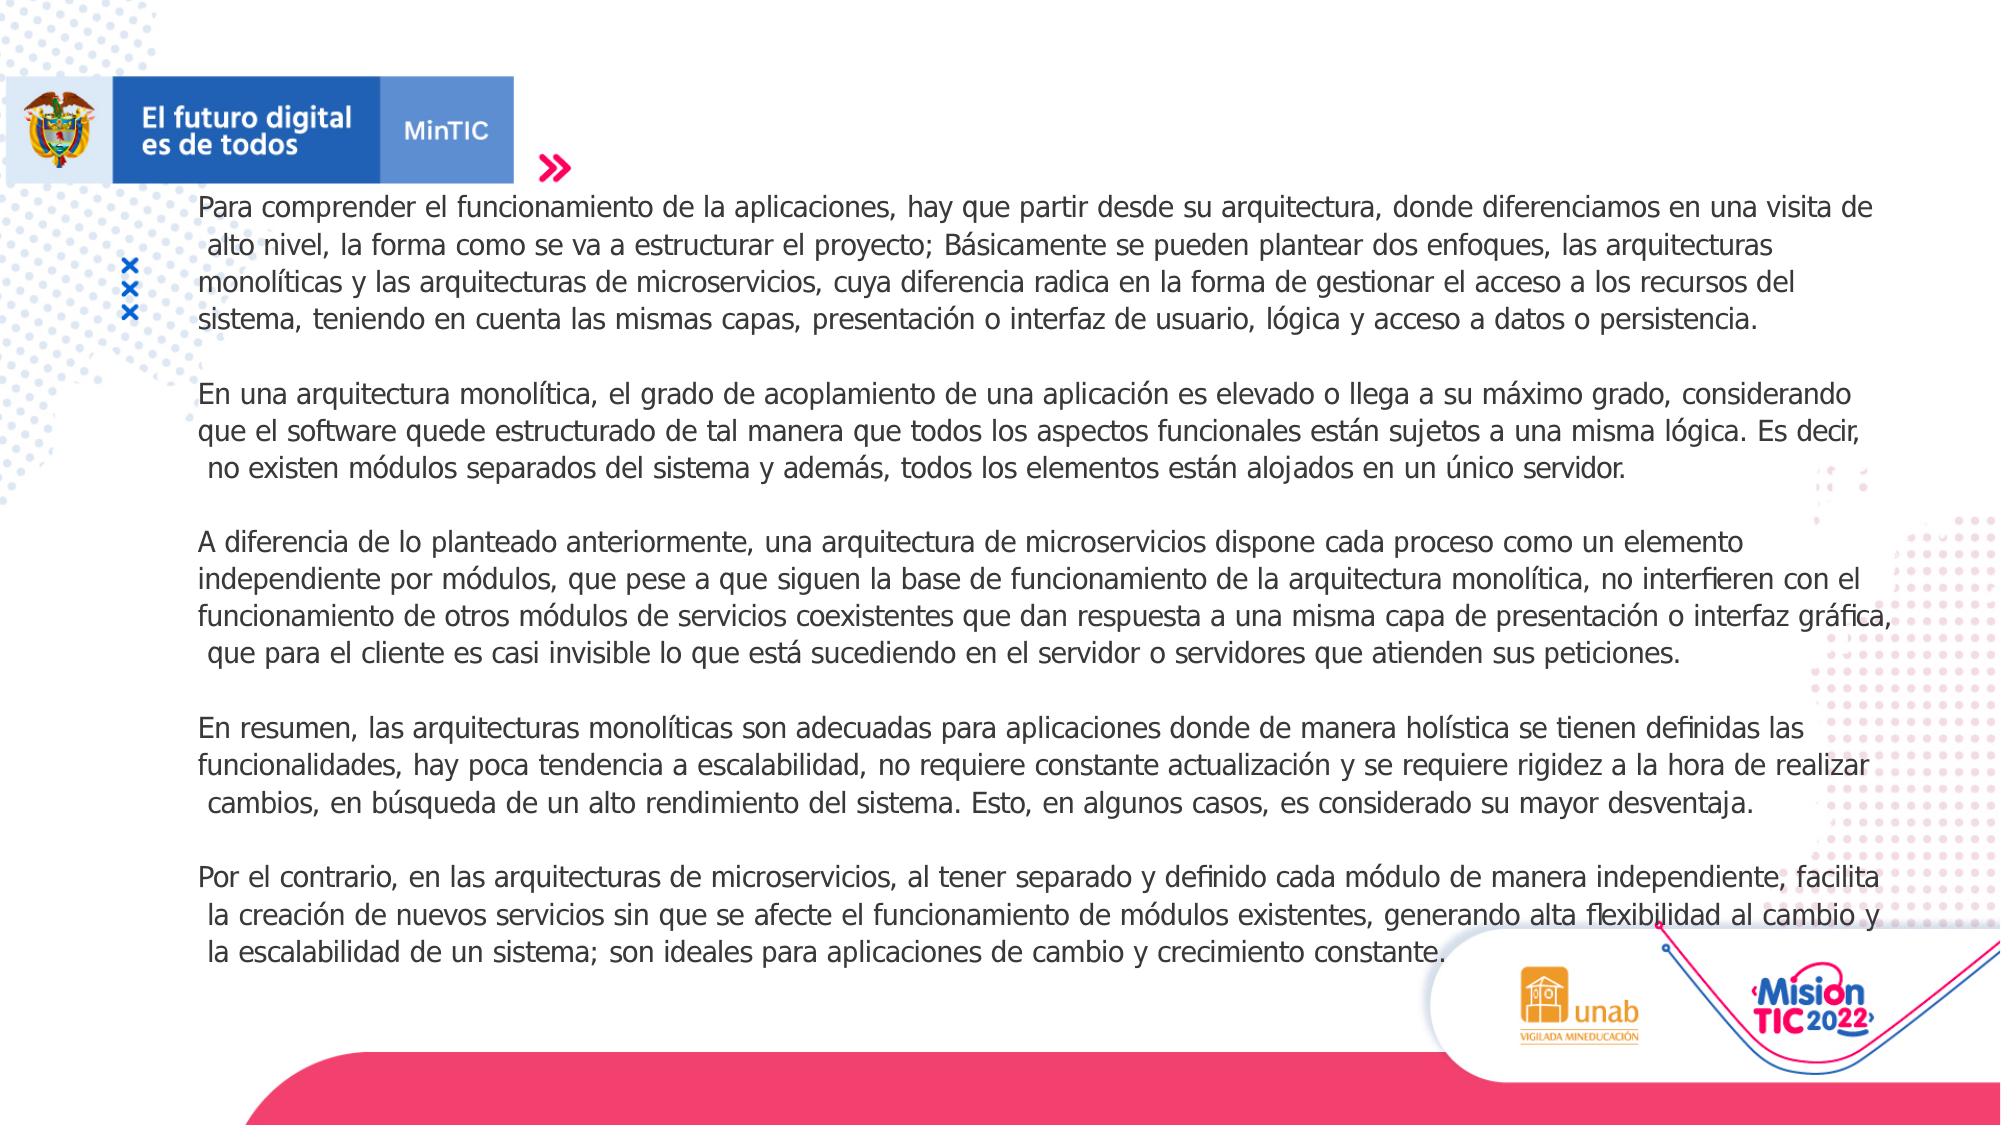

Para comprender el funcionamiento de la aplicaciones, hay que partir desde su arquitectura, donde diferenciamos en una visita de  alto nivel, la forma como se va a estructurar el proyecto; Básicamente se pueden plantear dos enfoques, las arquitecturas  monolíticas y las arquitecturas de microservicios, cuya diferencia radica en la forma de gestionar el acceso a los recursos del  sistema, teniendo en cuenta las mismas capas, presentación o interfaz de usuario, lógica y acceso a datos o persistencia.

En una arquitectura monolítica, el grado de acoplamiento de una aplicación es elevado o llega a su máximo grado, considerando  que el software quede estructurado de tal manera que todos los aspectos funcionales están sujetos a una misma lógica. Es decir,  no existen módulos separados del sistema y además, todos los elementos están alojados en un único servidor.

A diferencia de lo planteado anteriormente, una arquitectura de microservicios dispone cada proceso como un elemento  independiente por módulos, que pese a que siguen la base de funcionamiento de la arquitectura monolítica, no interfieren con el  funcionamiento de otros módulos de servicios coexistentes que dan respuesta a una misma capa de presentación o interfaz gráfica,  que para el cliente es casi invisible lo que está sucediendo en el servidor o servidores que atienden sus peticiones.

En resumen, las arquitecturas monolíticas son adecuadas para aplicaciones donde de manera holística se tienen definidas las  funcionalidades, hay poca tendencia a escalabilidad, no requiere constante actualización y se requiere rigidez a la hora de realizar  cambios, en búsqueda de un alto rendimiento del sistema. Esto, en algunos casos, es considerado su mayor desventaja.

Por el contrario, en las arquitecturas de microservicios, al tener separado y definido cada módulo de manera independiente, facilita  la creación de nuevos servicios sin que se afecte el funcionamiento de módulos existentes, generando alta flexibilidad al cambio y  la escalabilidad de un sistema; son ideales para aplicaciones de cambio y crecimiento constante.